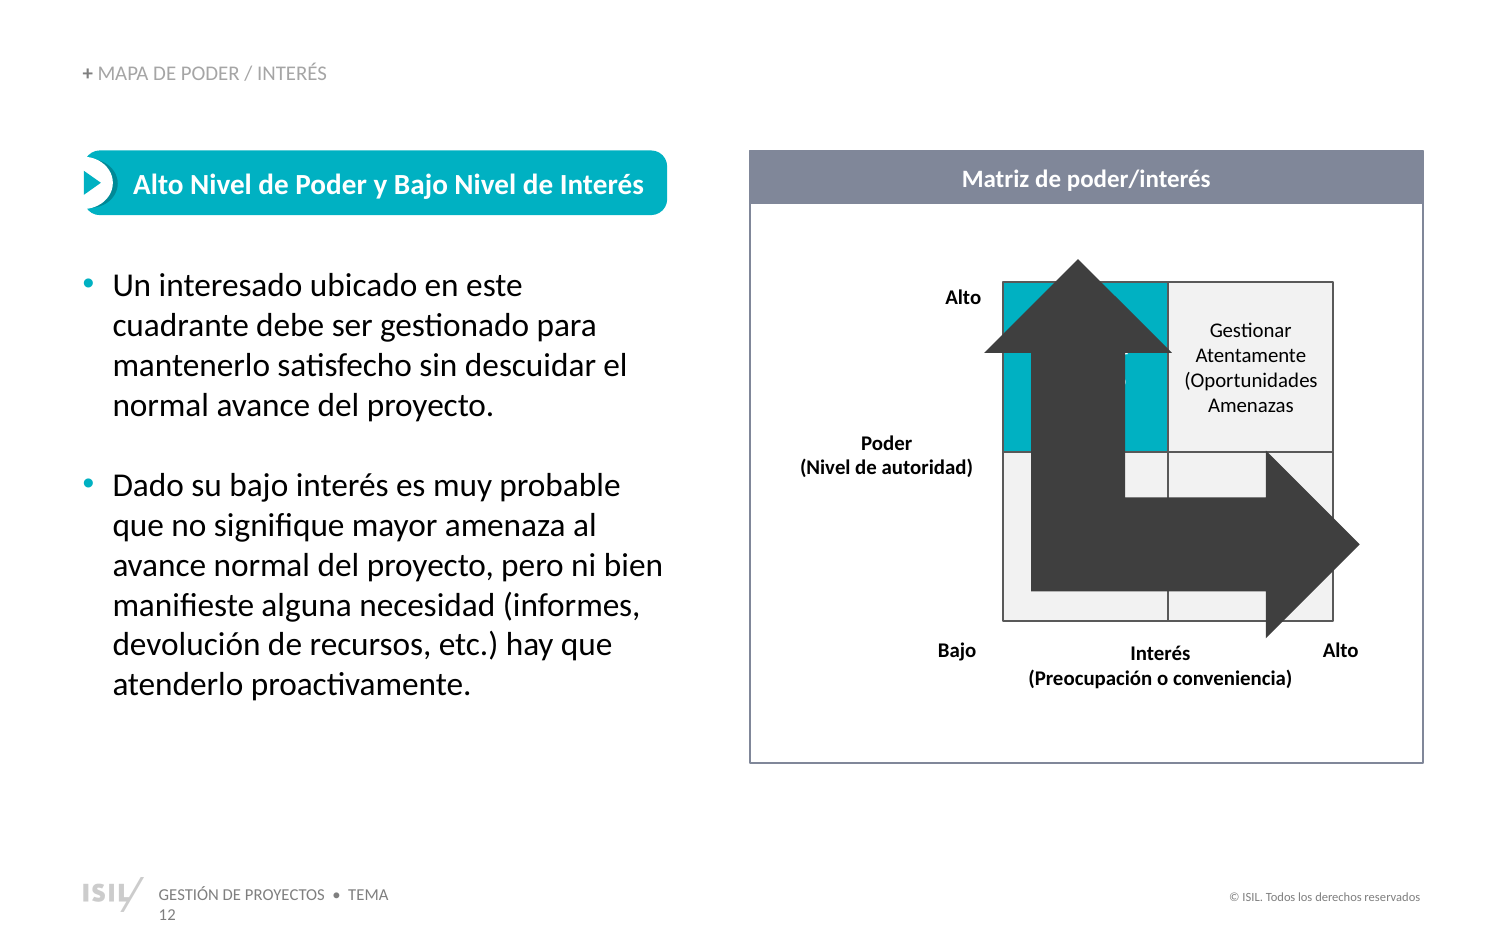

+ MAPA DE PODER / INTERÉS
    Alto Nivel de Poder y Bajo Nivel de Interés

Matriz de poder/interés

Mantener satisfecho
Gestionar Atentamente (Oportunidades Amenazas
Monitorear (esfuerzo
mínimo)
Mantener informado
Alto
Poder
(Nivel de autoridad)
Bajo
Alto
Interés
(Preocupación o conveniencia)
Un interesado ubicado en este cuadrante debe ser gestionado para mantenerlo satisfecho sin descuidar el normal avance del proyecto.

Dado su bajo interés es muy probable que no signifique mayor amenaza al avance normal del proyecto, pero ni bien manifieste alguna necesidad (informes, devolución de recursos, etc.) hay que atenderlo proactivamente.